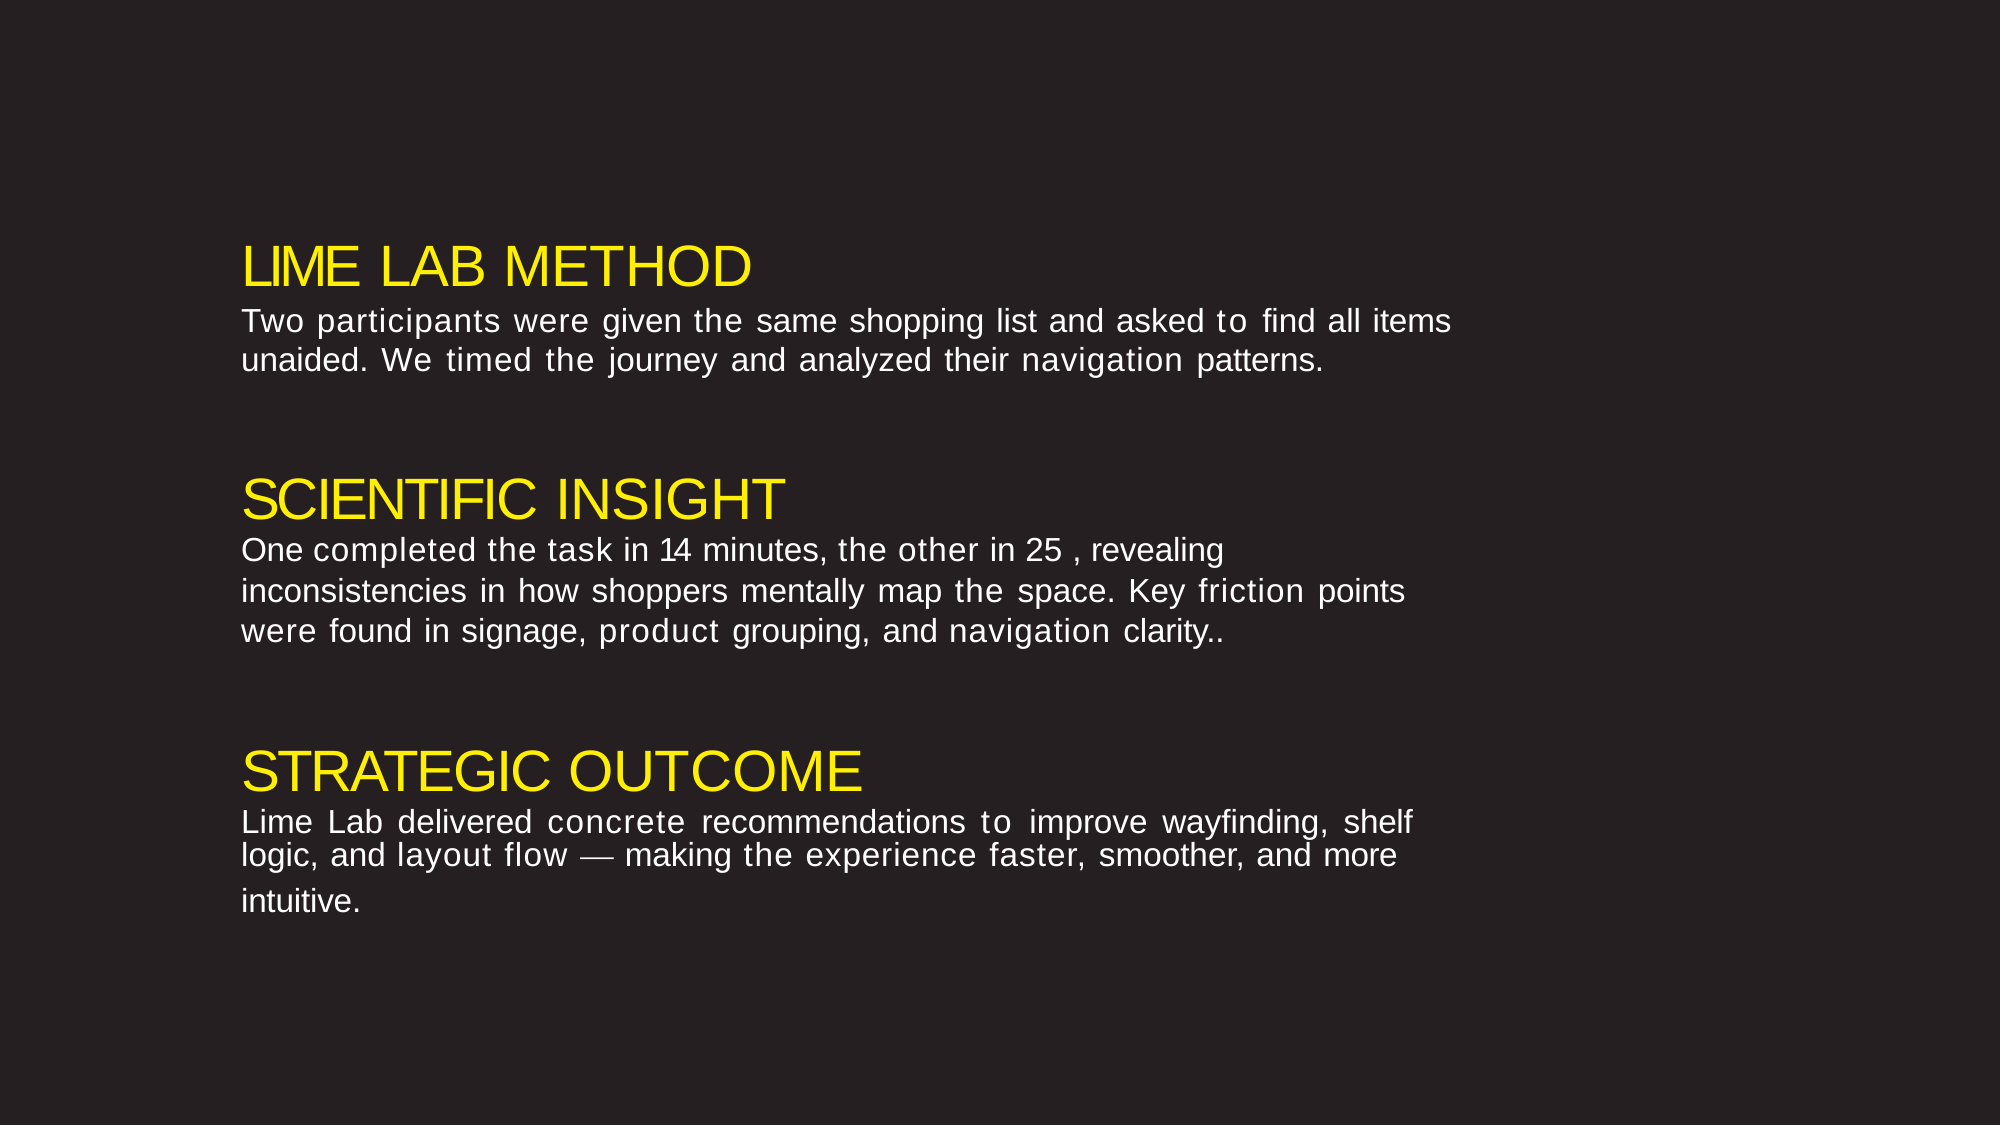

# LIME LAB METHOD
Two participants were given the same shopping list and asked to find all items unaided. We timed the journey and analyzed their navigation patterns.
SCIENTIFIC INSIGHT
One completed the task in 14 minutes, the other in 25 , revealing
inconsistencies in how shoppers mentally map the space. Key friction points were found in signage, product grouping, and navigation clarity..

STRATEGIC OUTCOME
Lime Lab delivered concrete recommendations to improve wayfinding, shelf logic, and layout flow — making the experience faster, smoother, and more
intuitive.